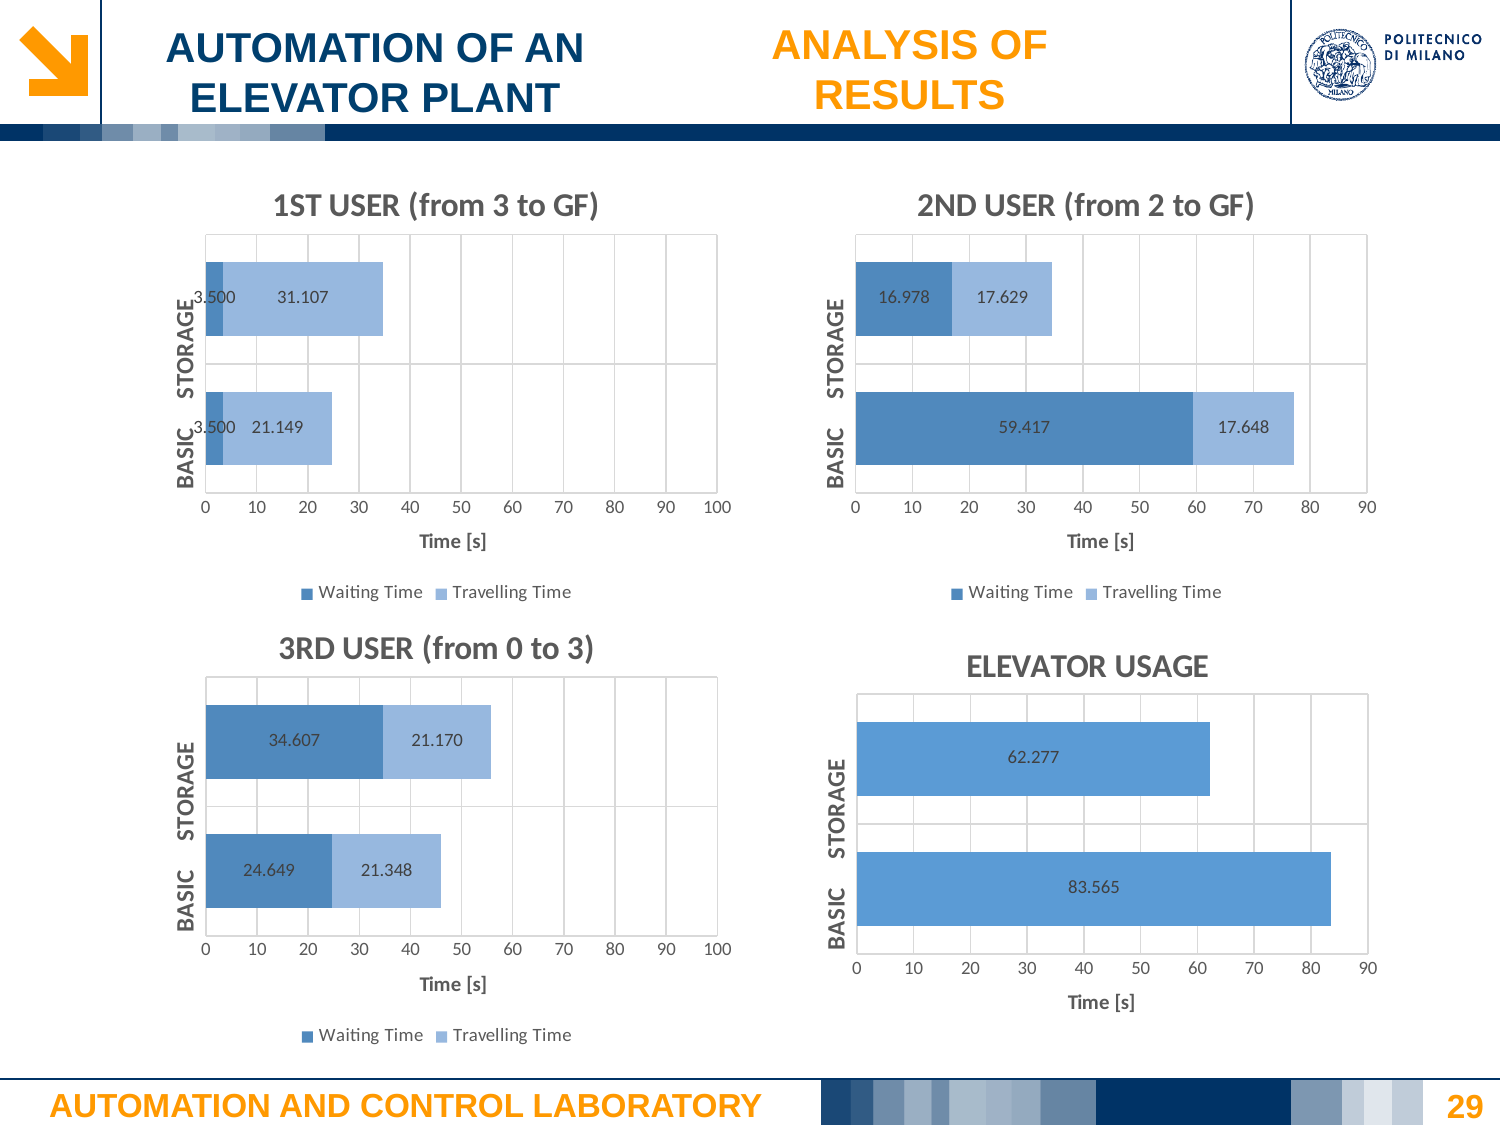

ANALYSIS OF RESULTS

# AUTOMATION OF AN ELEVATOR PLANT

### Chart: 1ST USER (from 3 to GF)

| Category |  |  |
|---|---|---|
| BASIC | 3.5 | 21.149 |
| STORAGE | 3.5 | 31.107 |

### Chart: 2ND USER (from 2 to GF)

| Category |  |  |
|---|---|---|
| BASIC | 59.417 | 17.648 |
| STORAGE | 16.978 | 17.62899999999999 |

### Chart: 3RD USER (from 0 to 3)

| Category |  |  |
|---|---|---|
| BASIC | 24.649 | 21.348 |
| STORAGE | 34.60700000000001 | 21.17 |

### Chart: ELEVATOR USAGE

| Category |  |
|---|---|
| BASIC | 83.56500000000001 |
| STORAGE | 62.277 |
29